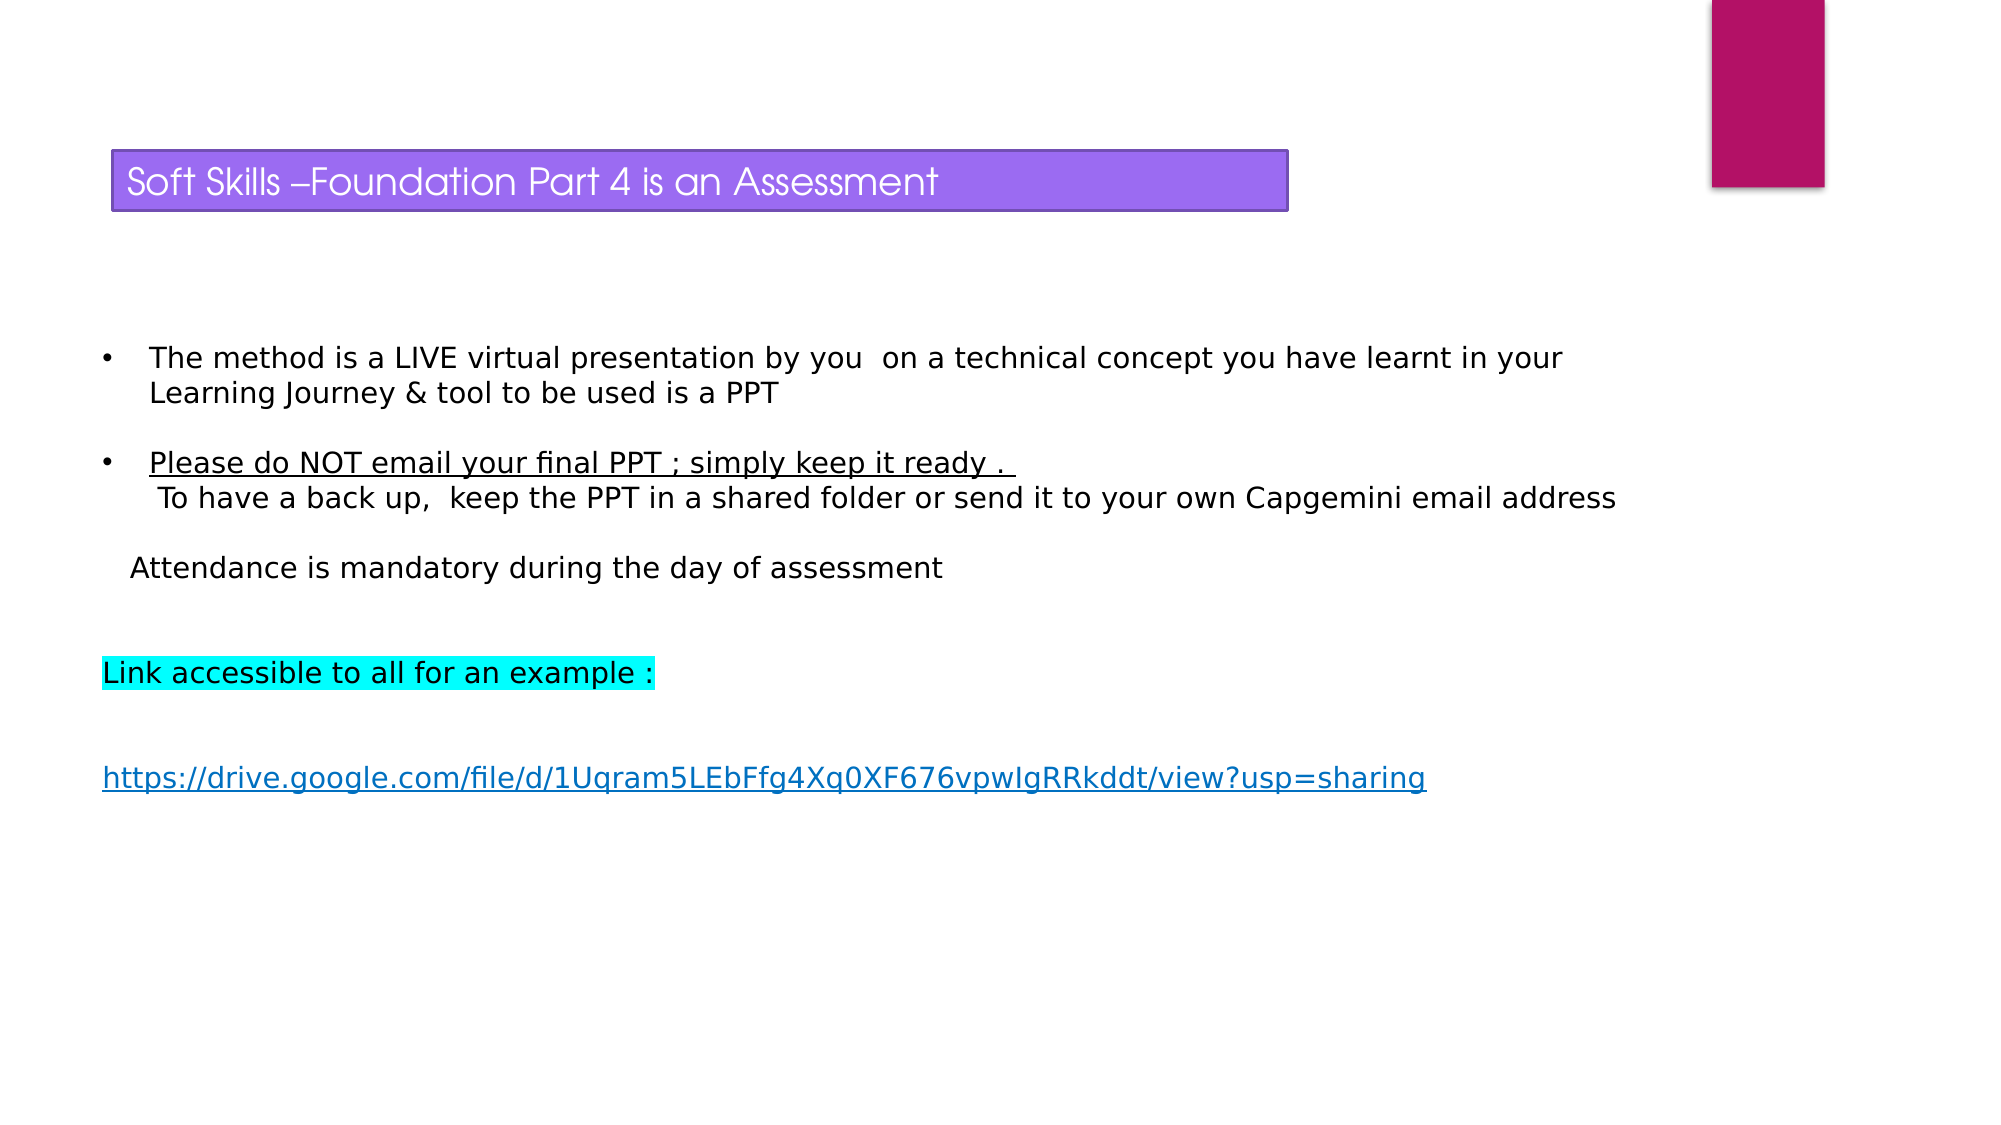

Soft Skills –Foundation Part 4 is an Assessment

The method is a LIVE virtual presentation by you  on a technical concept you have learnt in your Learning Journey & tool to be used is a PPT

Please do NOT email your final PPT ; simply keep it ready .
      To have a back up,  keep the PPT in a shared folder or send it to your own Capgemini email address

   Attendance is mandatory during the day of assessment

Link accessible to all for an example :

https://drive.google.com/file/d/1Uqram5LEbFfg4Xq0XF676vpwIgRRkddt/view?usp=sharing